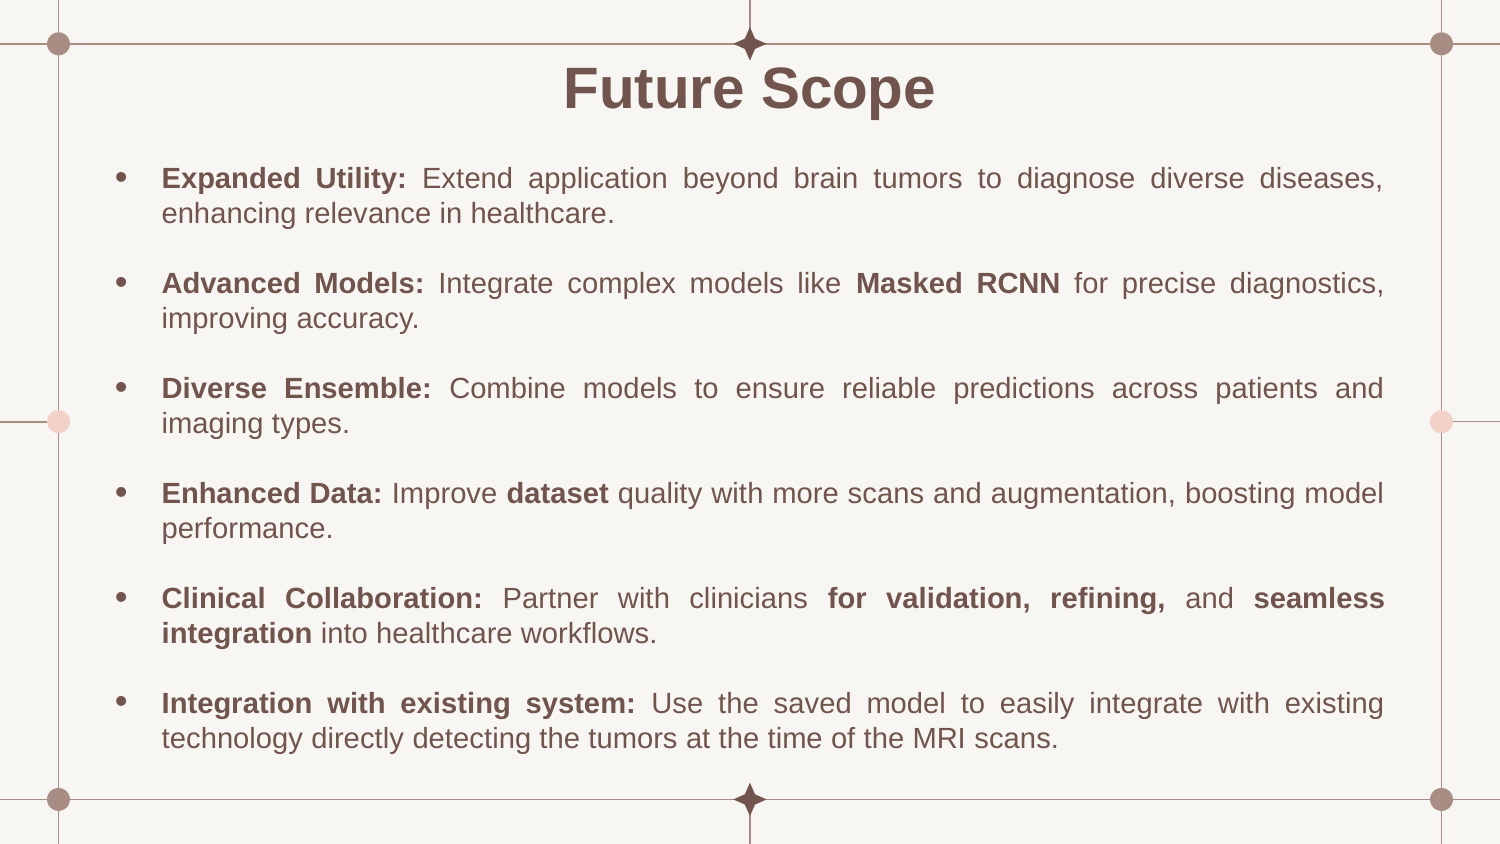

Future Scope

Expanded Utility: Extend application beyond brain tumors to diagnose diverse diseases, enhancing relevance in healthcare.

Advanced Models: Integrate complex models like Masked RCNN for precise diagnostics, improving accuracy.

Diverse Ensemble: Combine models to ensure reliable predictions across patients and imaging types.

Enhanced Data: Improve dataset quality with more scans and augmentation, boosting model performance.

Clinical Collaboration: Partner with clinicians for validation, refining, and seamless integration into healthcare workflows.

Integration with existing system: Use the saved model to easily integrate with existing technology directly detecting the tumors at the time of the MRI scans.